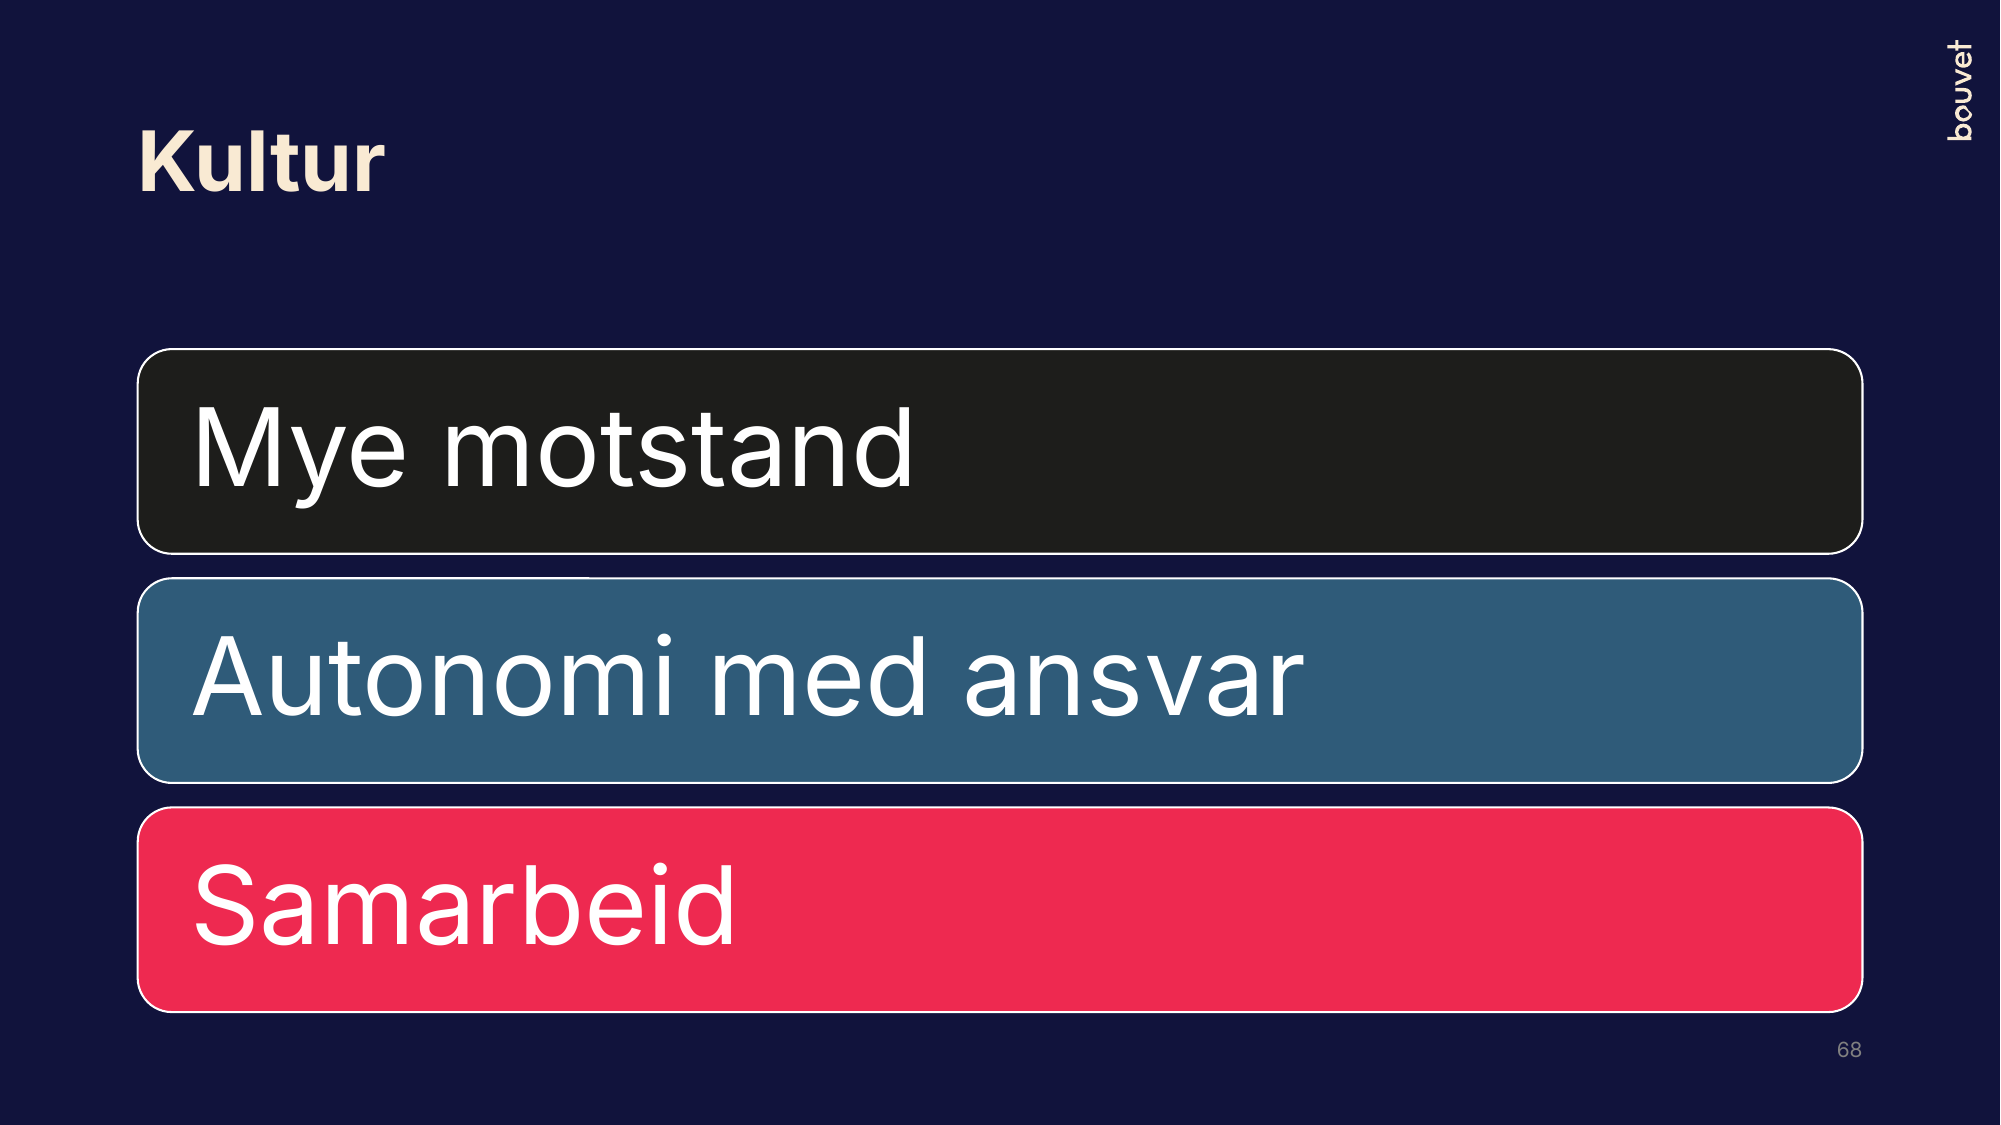

# Kultur

Mye motstand
Autonomi med ansvar
Samarbeid
68